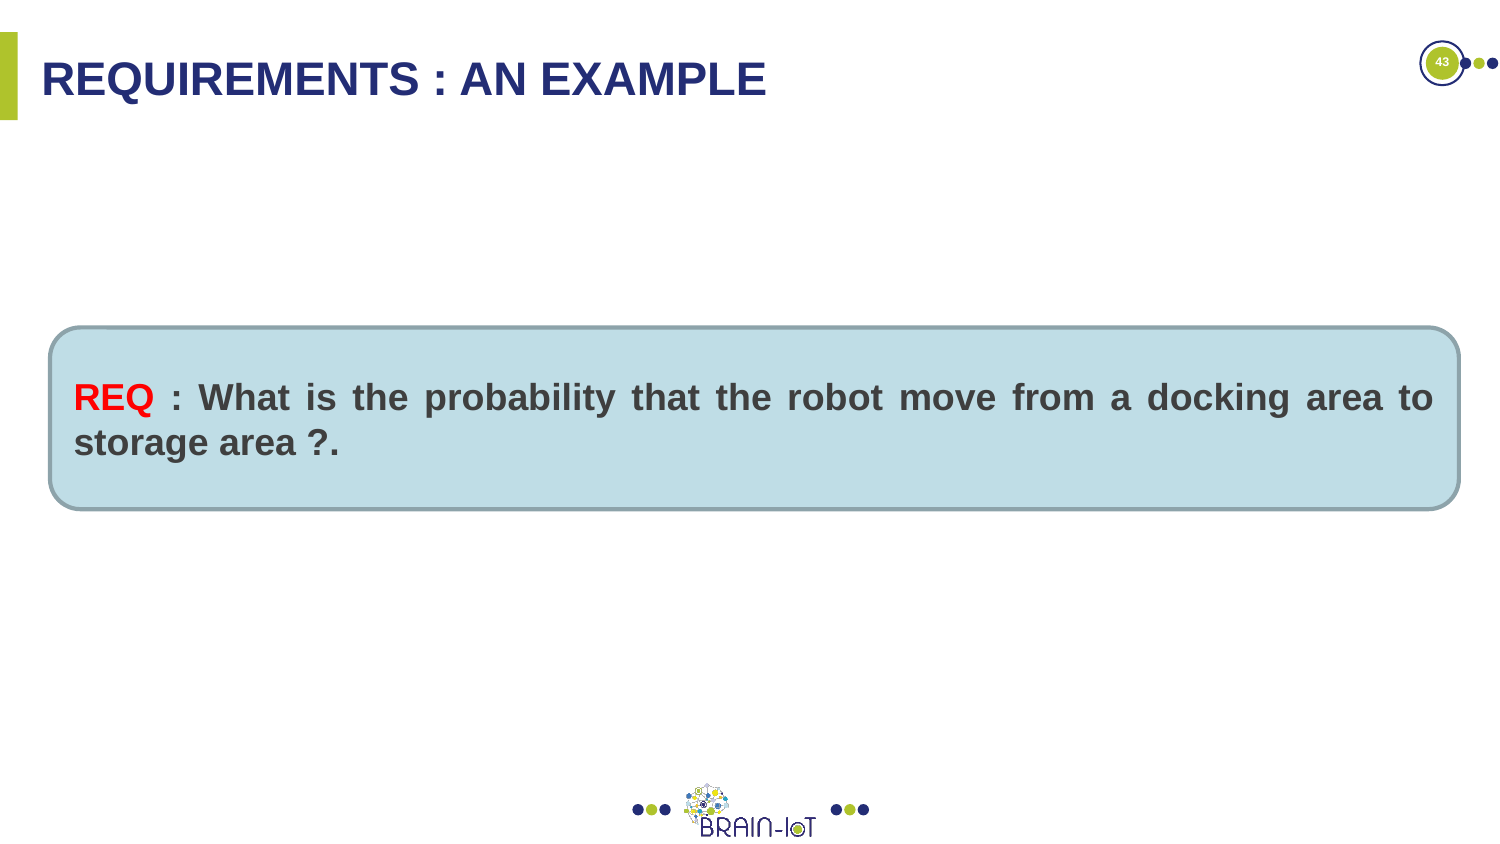

43
# Requirements : An example
REQ : What is the probability that the robot move from a docking area to storage area ?.